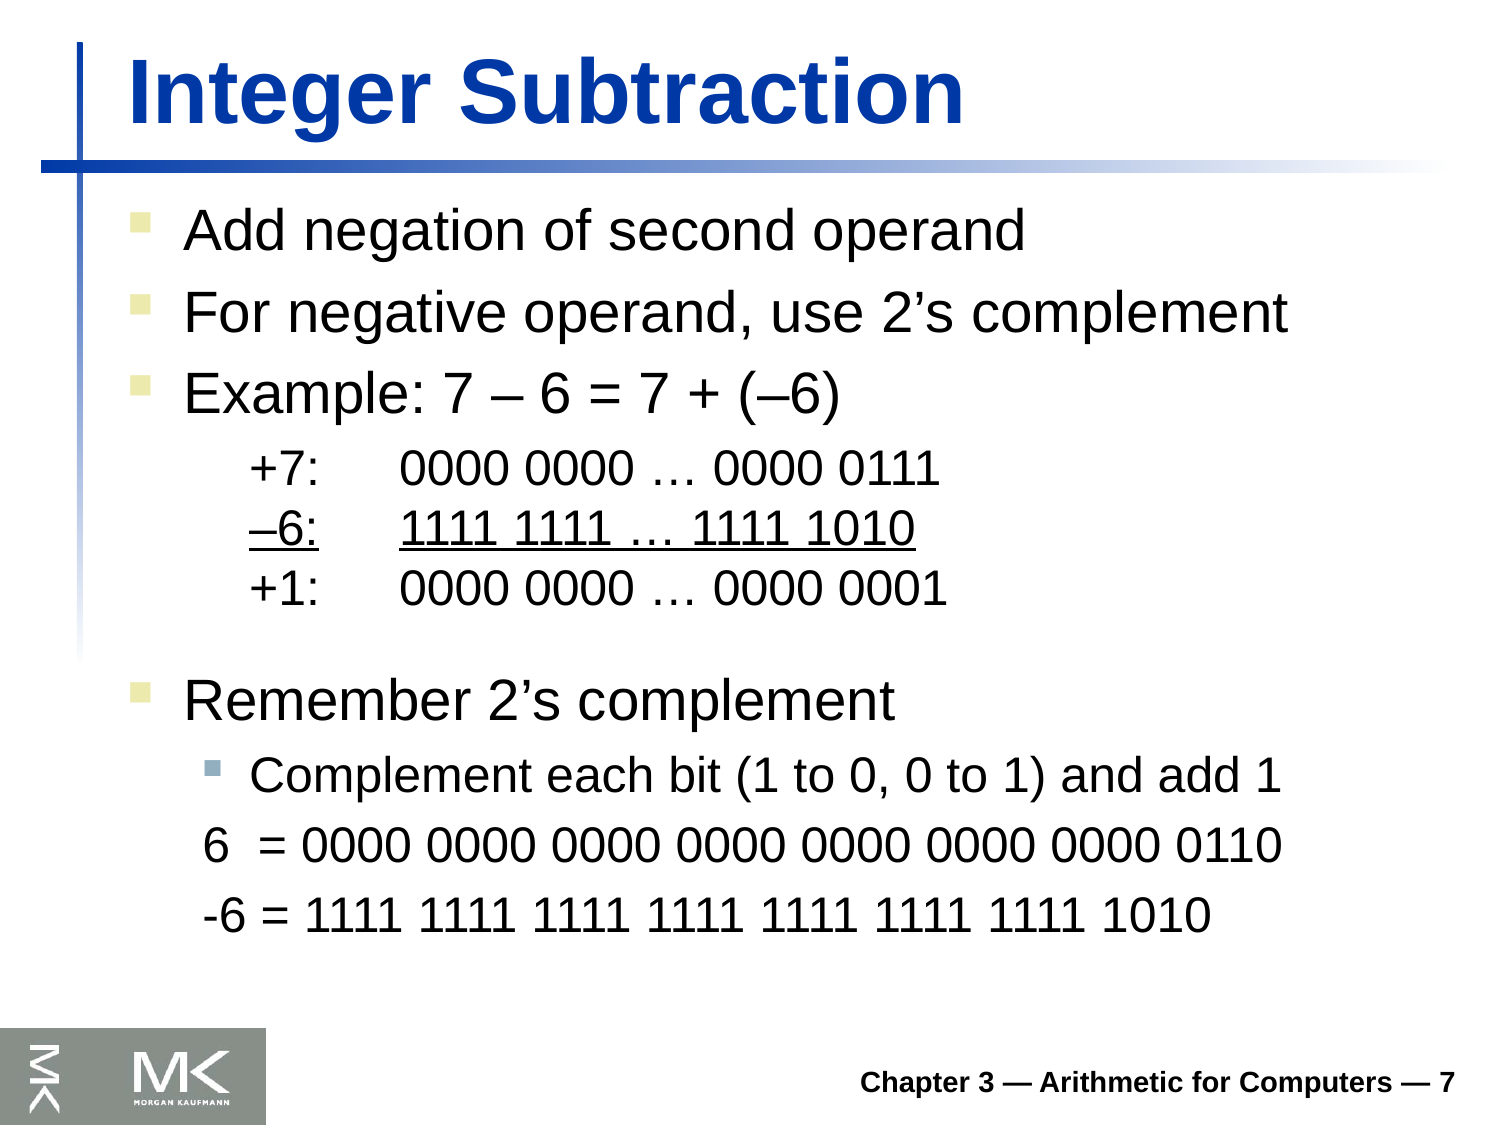

# Integer Subtraction
Add negation of second operand
For negative operand, use 2’s complement
Example: 7 – 6 = 7 + (–6)
	+7:	0000 0000 … 0000 0111
–6:	1111 1111 … 1111 1010
+1:	0000 0000 … 0000 0001
Remember 2’s complement
Complement each bit (1 to 0, 0 to 1) and add 1
6  = 0000 0000 0000 0000 0000 0000 0000 0110
-6 = 1111 1111 1111 1111 1111 1111 1111 1010
Chapter 3 — Arithmetic for Computers — 7